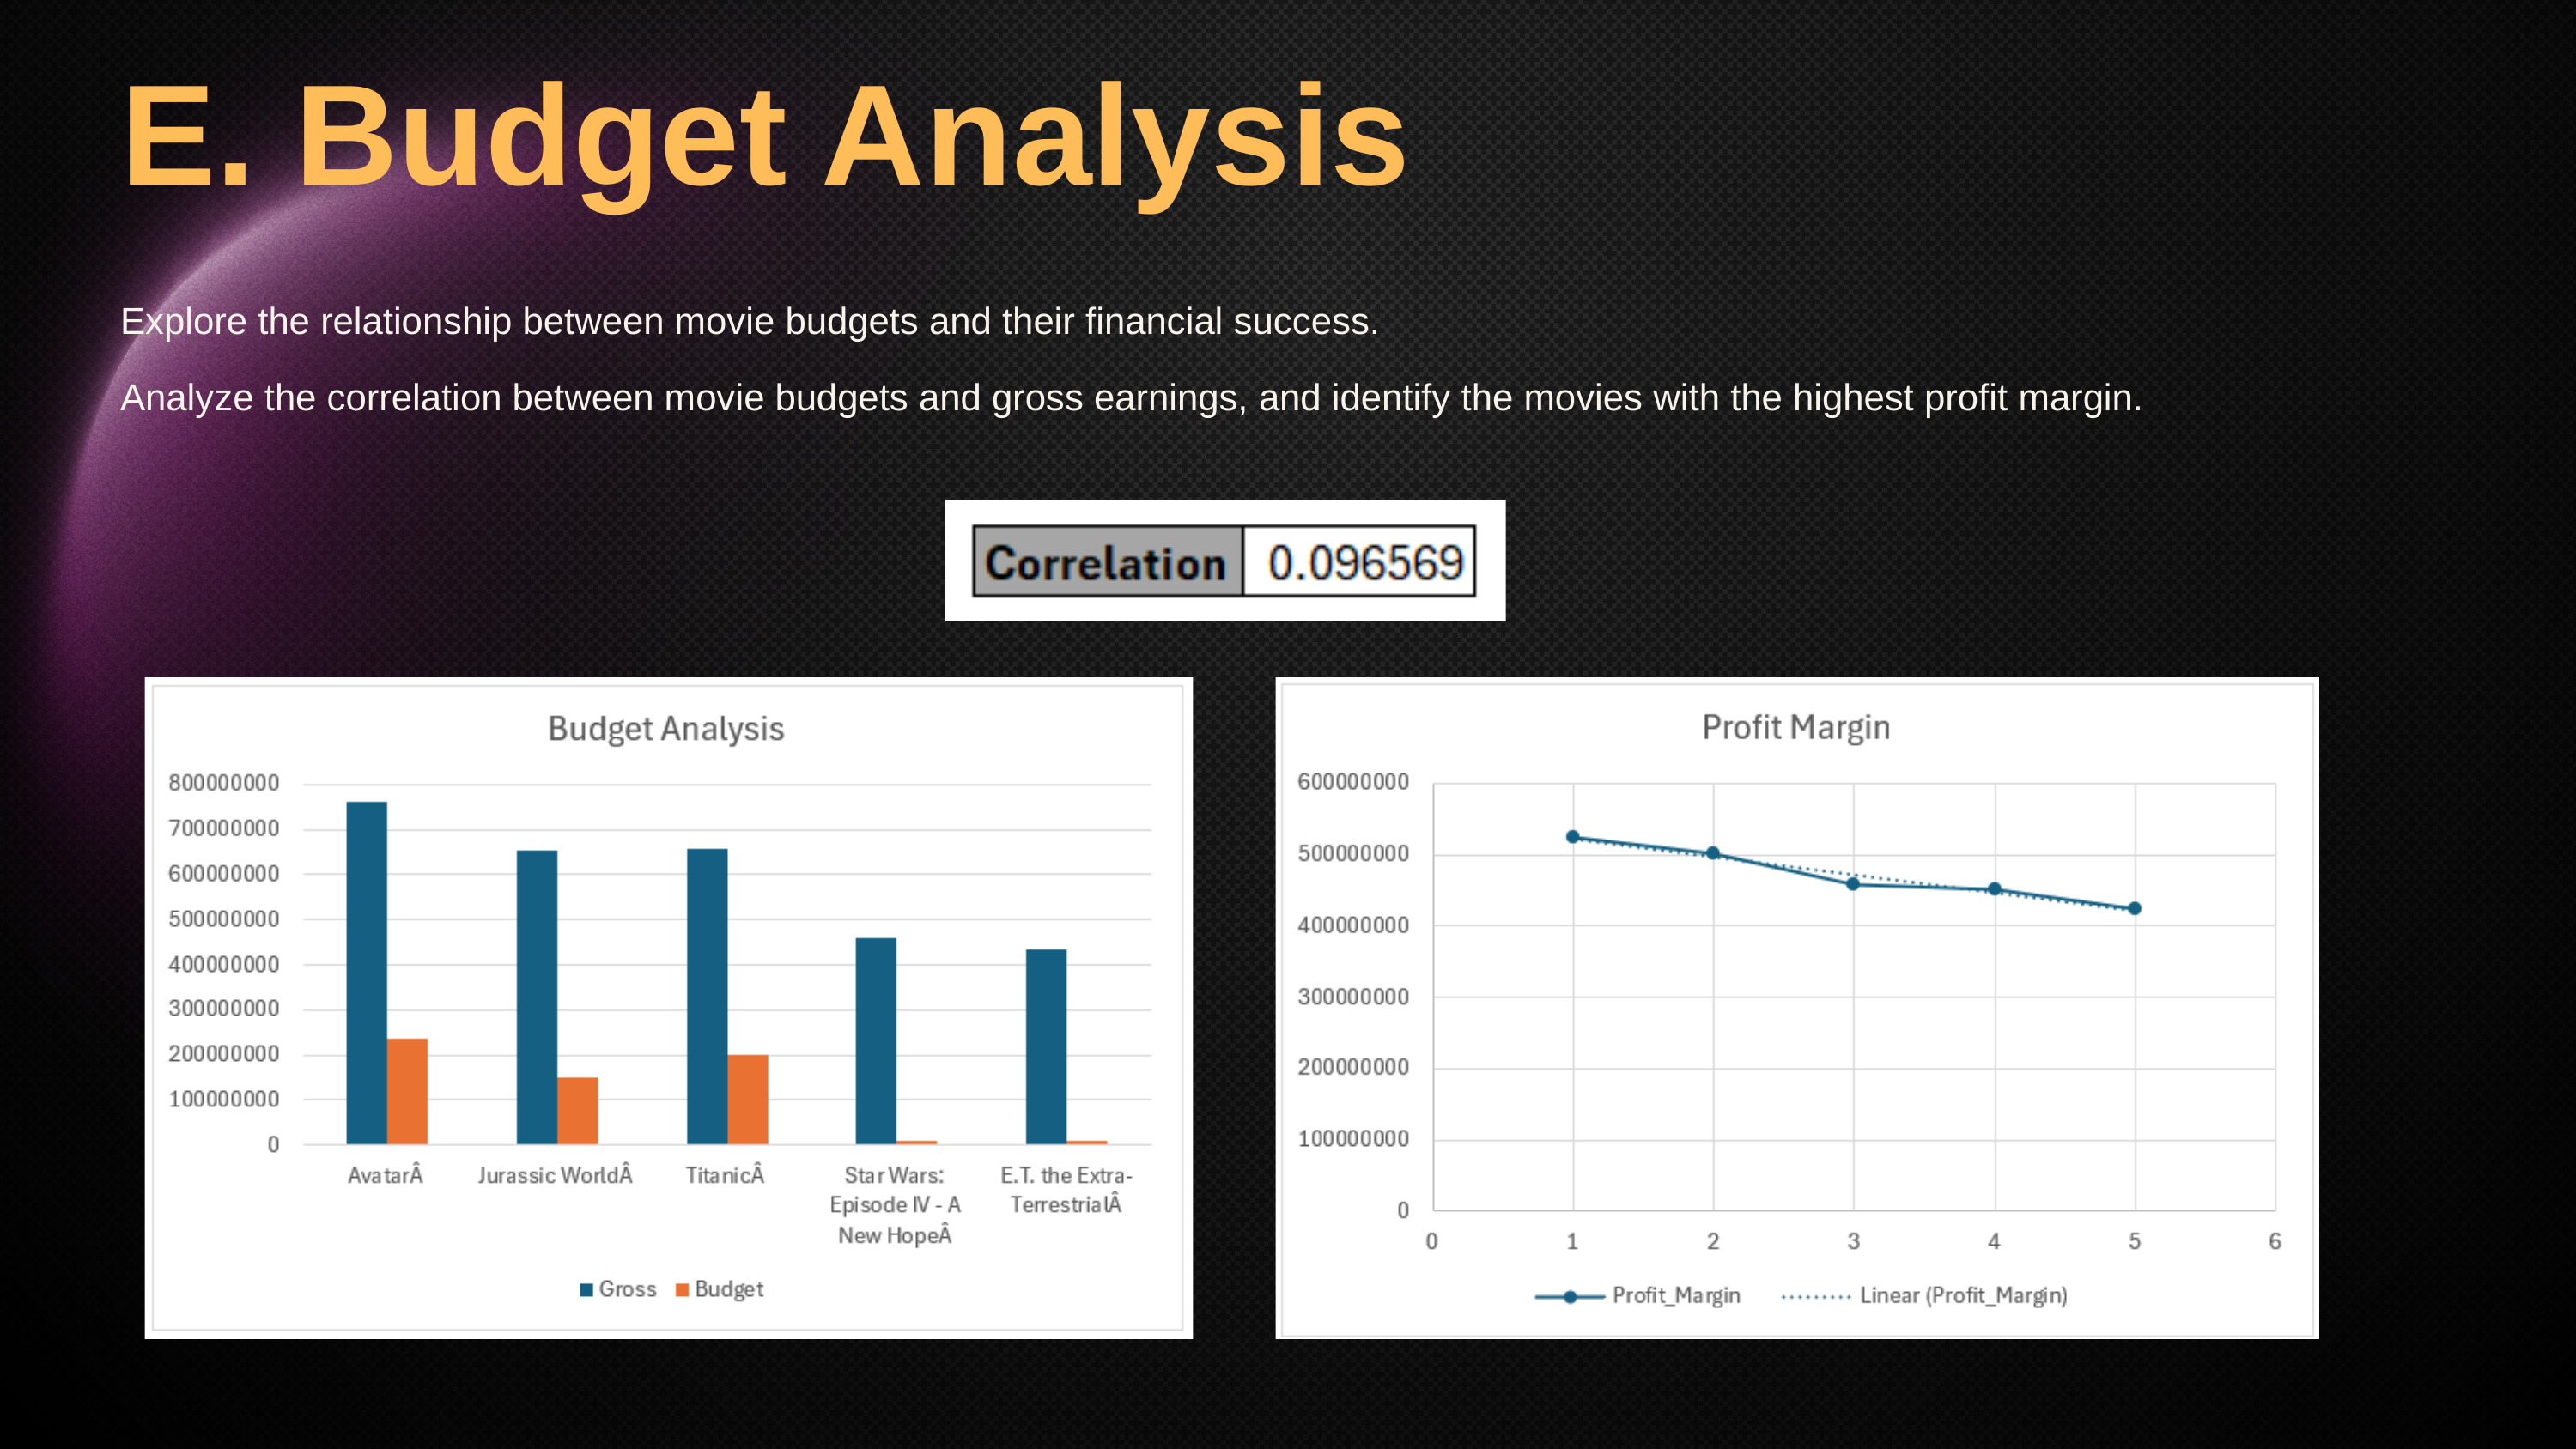

E. Budget Analysis
Explore the relationship between movie budgets and their financial success.
Analyze the correlation between movie budgets and gross earnings, and identify the movies with the highest profit margin.